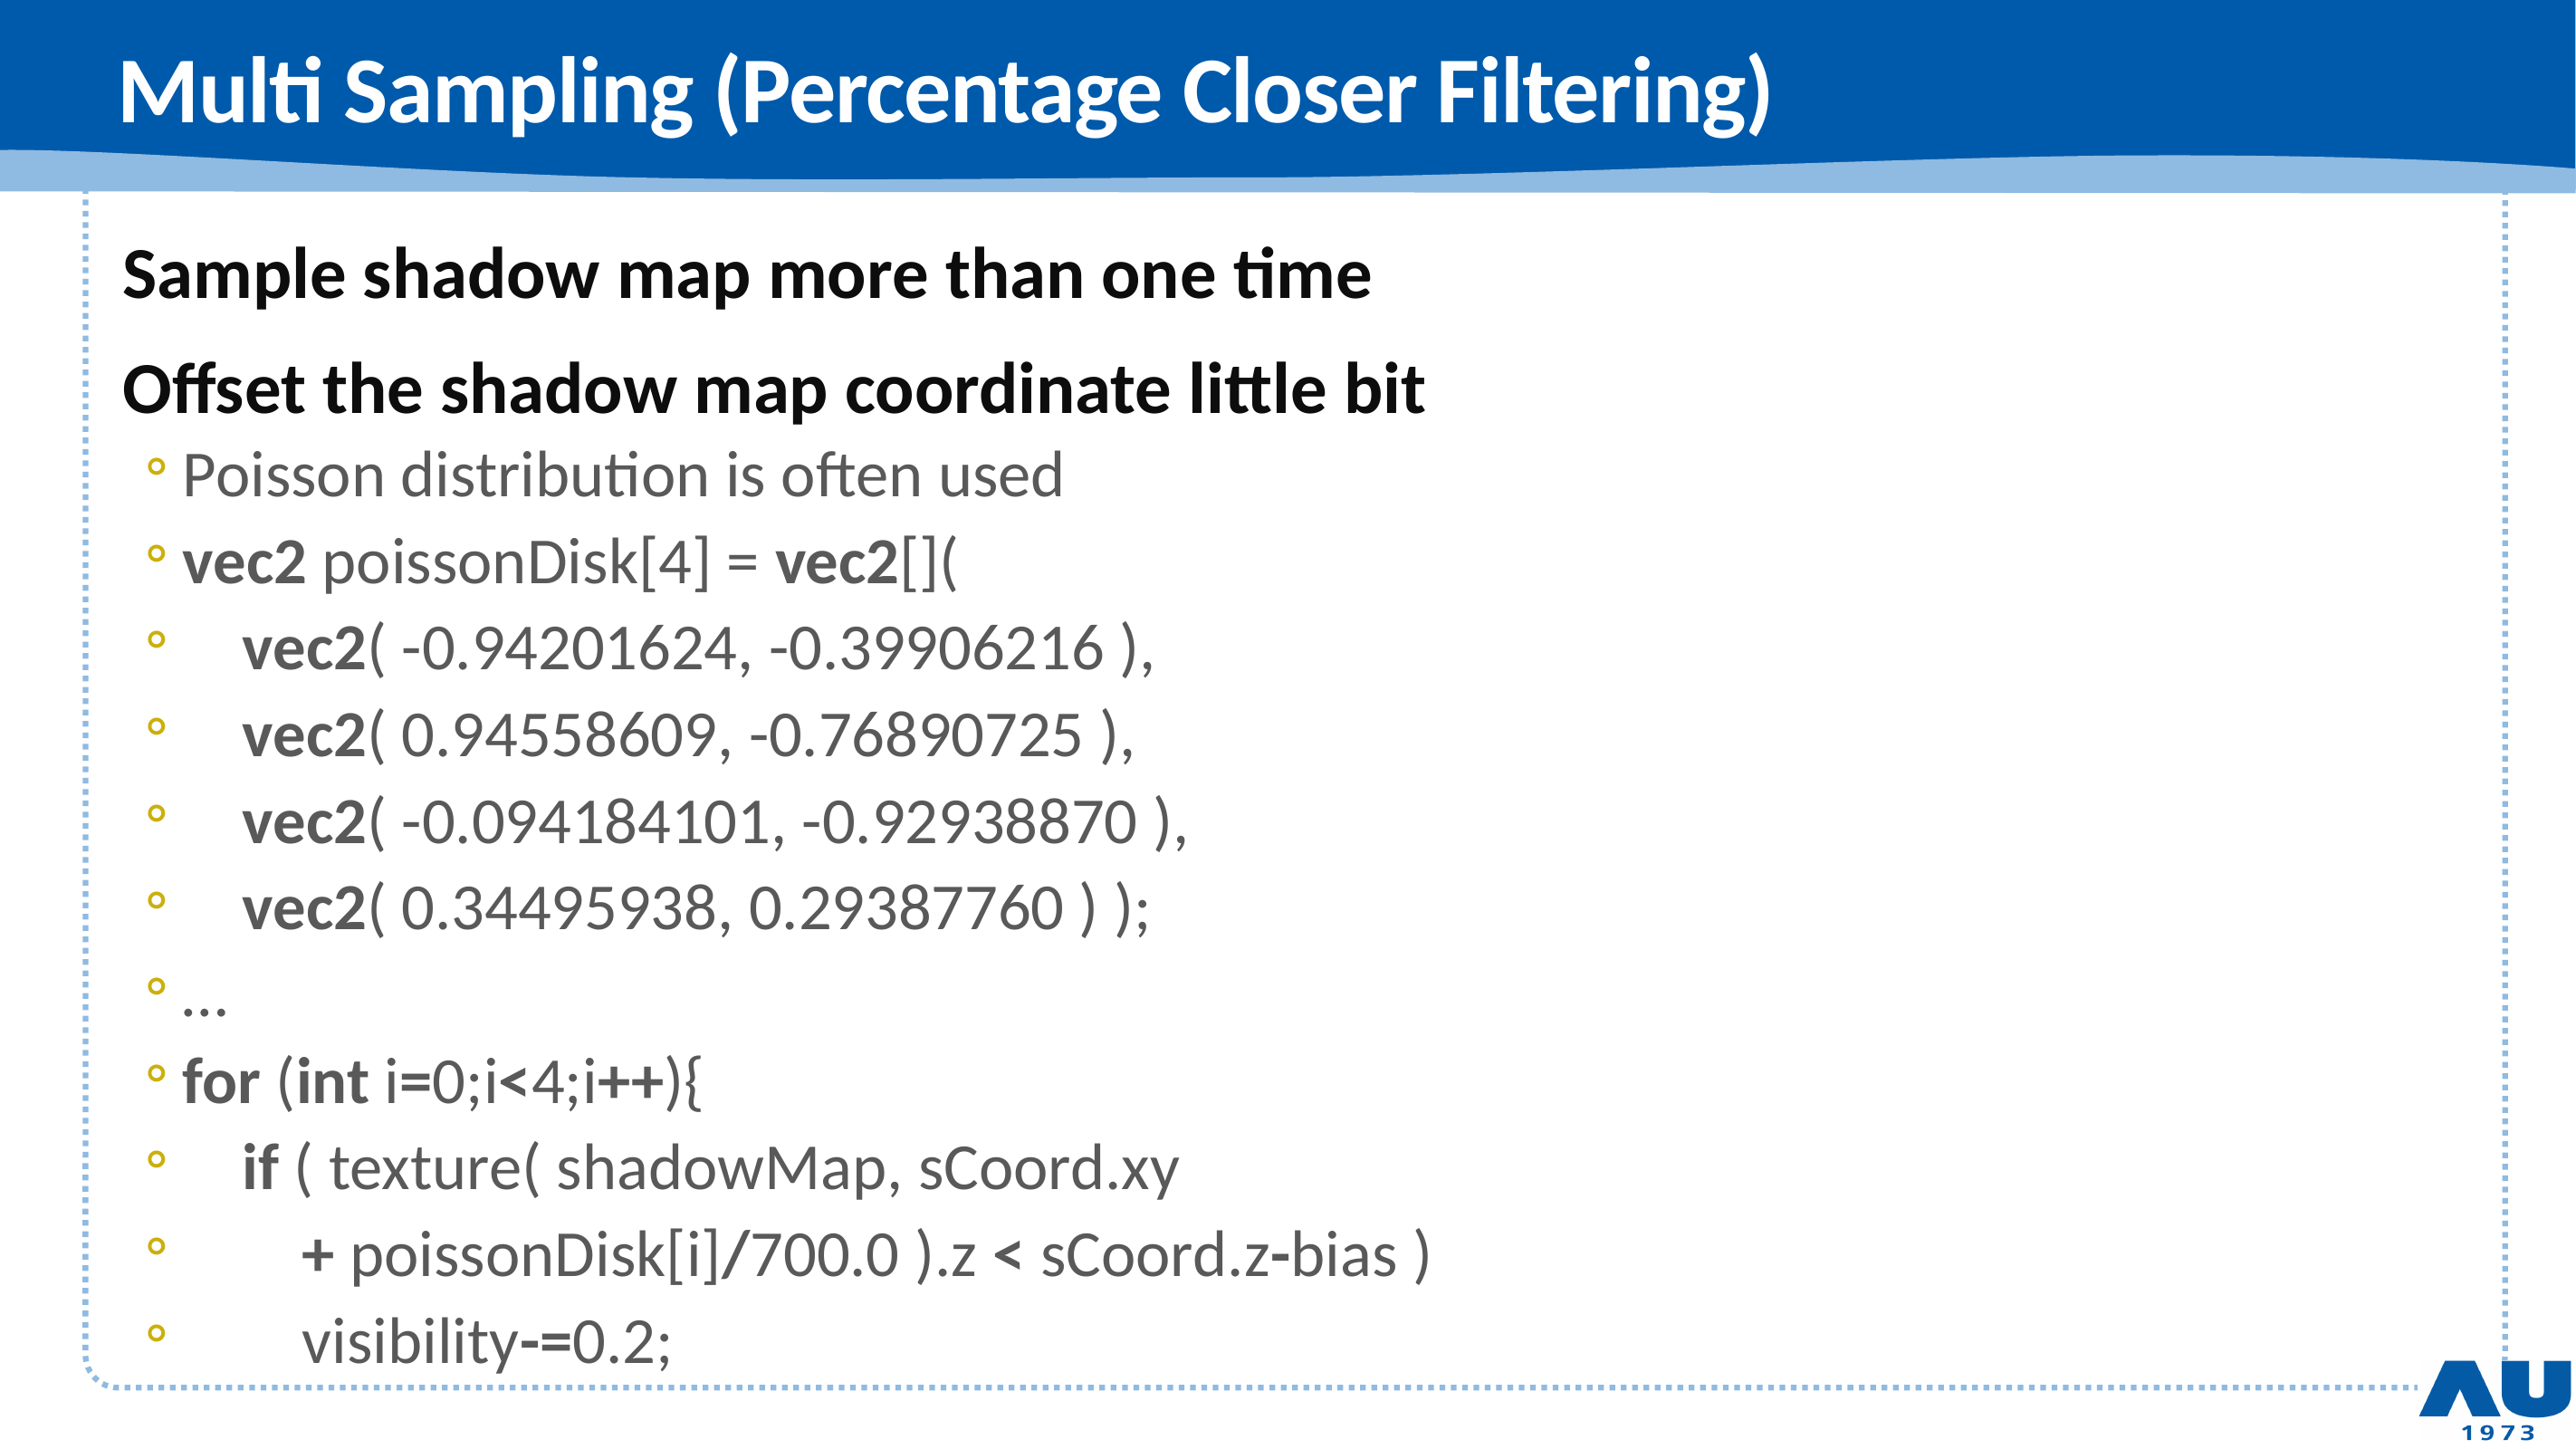

# Multi Sampling (Percentage Closer Filtering)
Sample shadow map more than one time
Offset the shadow map coordinate little bit
Poisson distribution is often used
vec2 poissonDisk[4] = vec2[](
    vec2( -0.94201624, -0.39906216 ),
    vec2( 0.94558609, -0.76890725 ),
    vec2( -0.094184101, -0.92938870 ),
    vec2( 0.34495938, 0.29387760 ) );
…
for (int i=0;i<4;i++){
    if ( texture( shadowMap, sCoord.xy
        + poissonDisk[i]/700.0 ).z < sCoord.z-bias )
        visibility-=0.2;